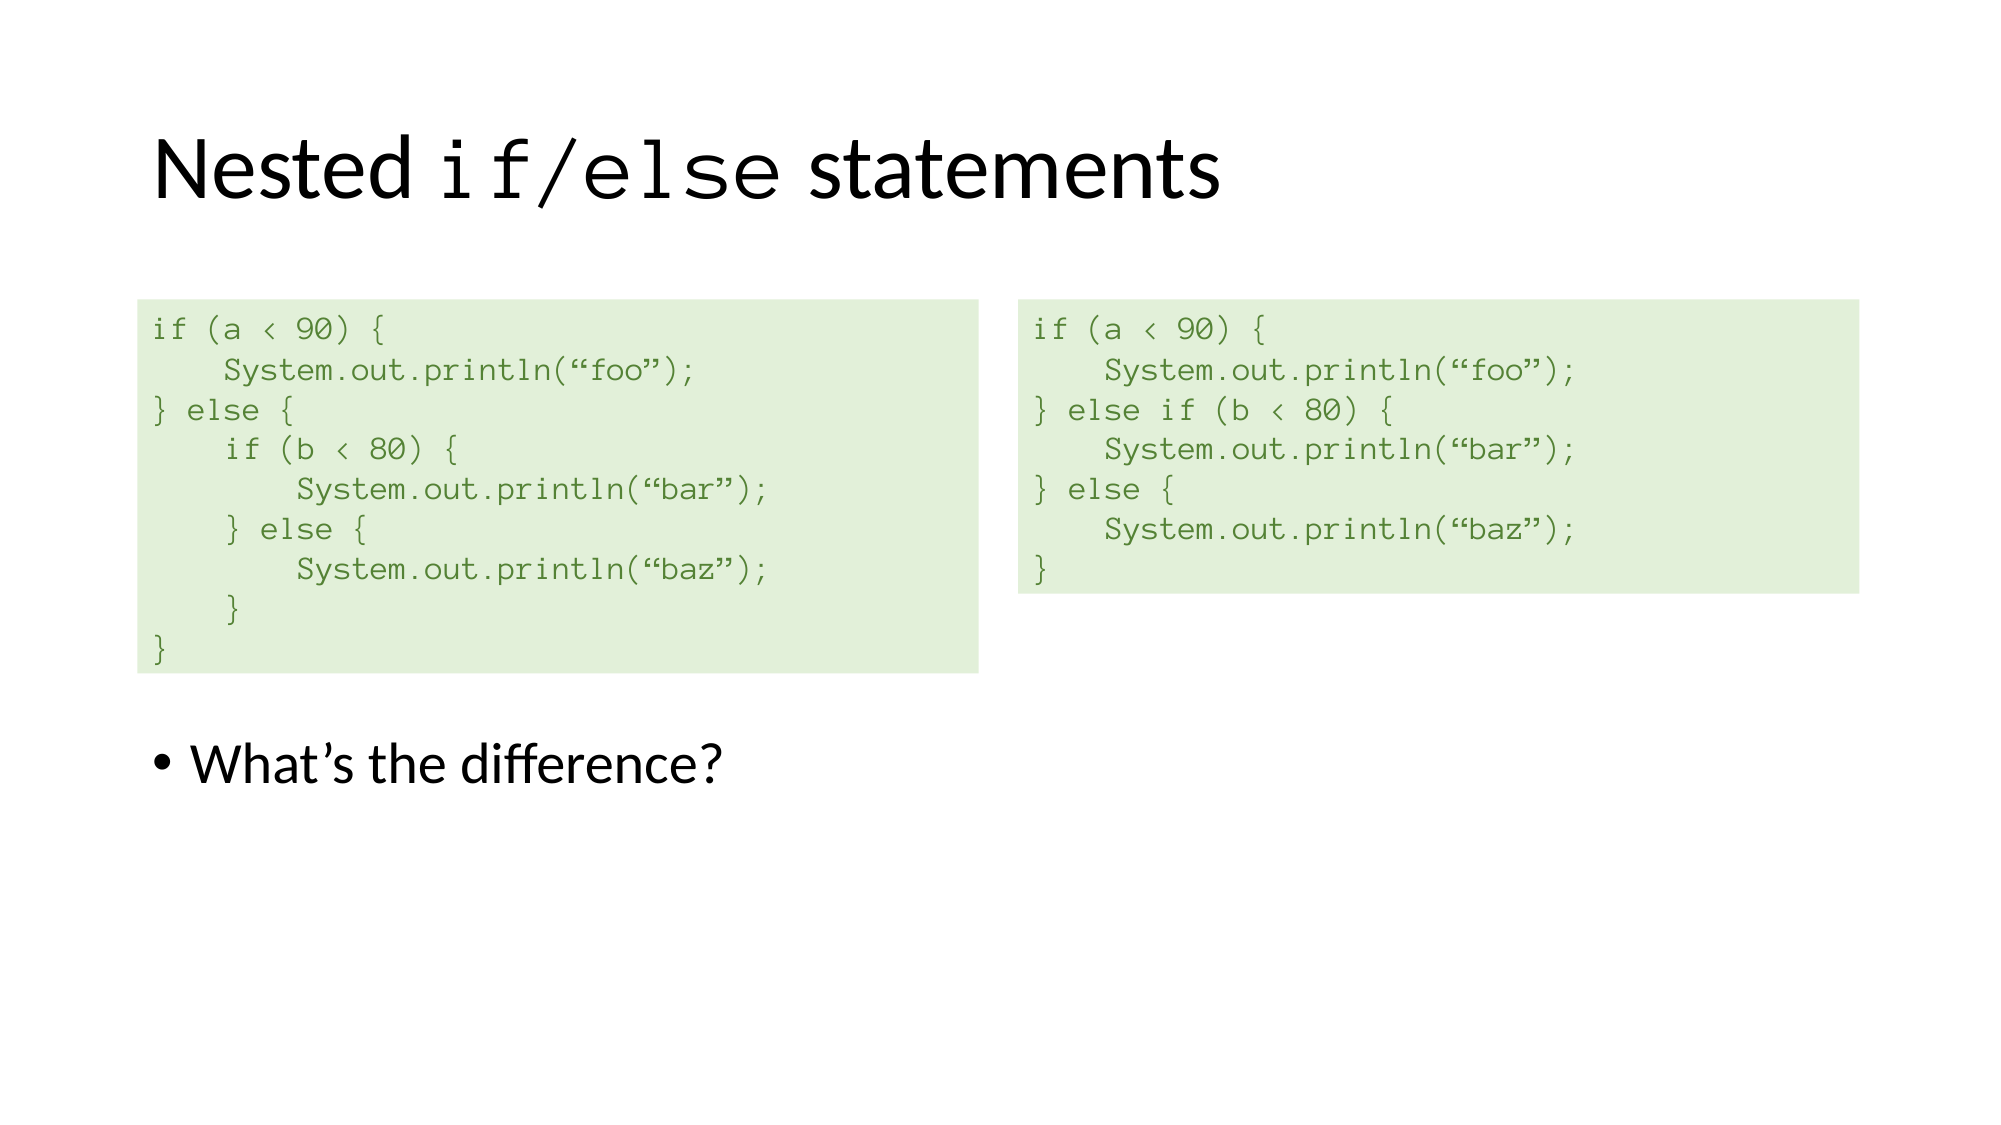

# Nested if/else statements

What’s the difference?
if (a < 90) {
    System.out.println(“foo”);
} else {
    if (b < 80) {
        System.out.println(“bar”);
    } else {
        System.out.println(“baz”);
    }
}
if (a < 90) {
    System.out.println(“foo”);
} else if (b < 80) {
    System.out.println(“bar”);
} else {
    System.out.println(“baz”);
}